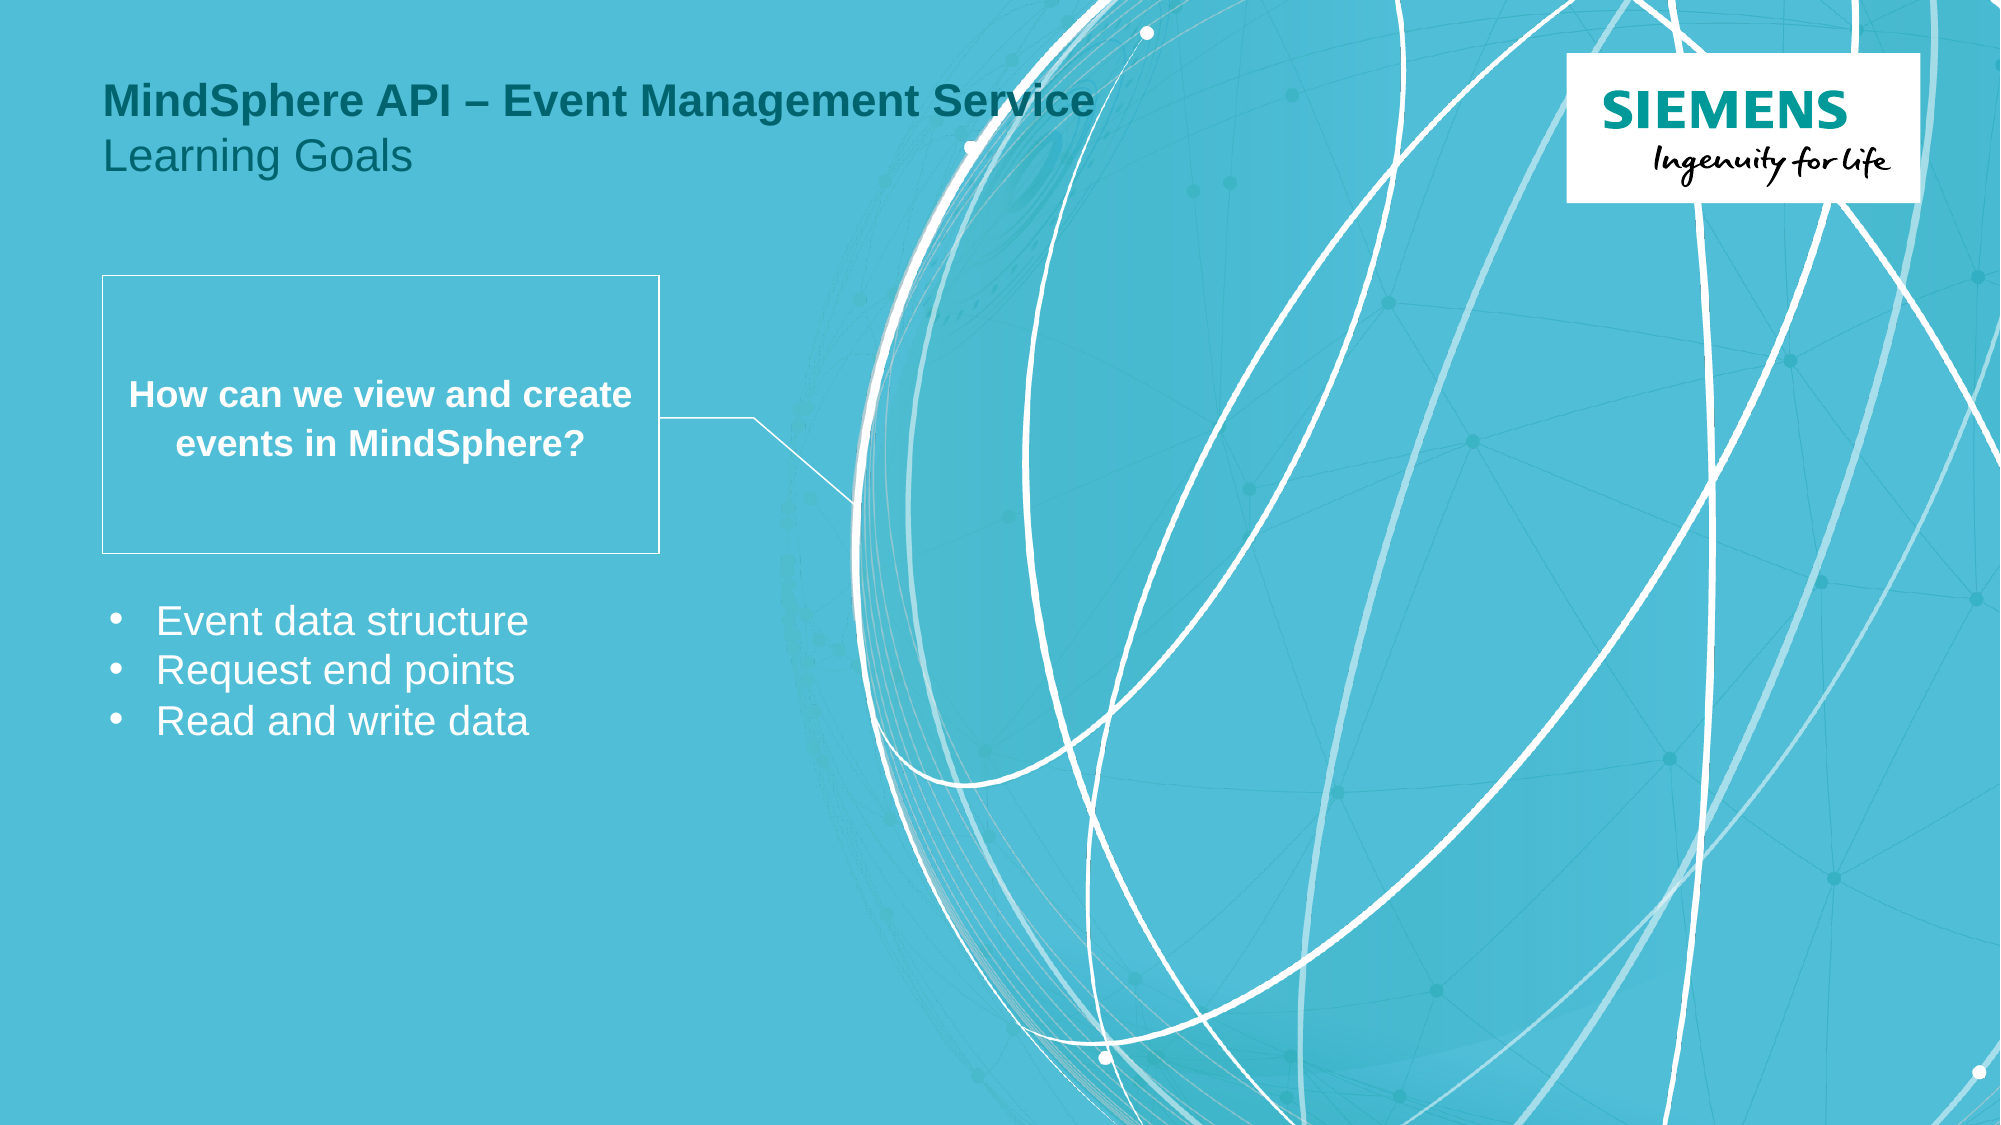

# MindSphere API – Event Management Service Learning Goals
How can we view and create events in MindSphere?
Event data structure
Request end points
Read and write data